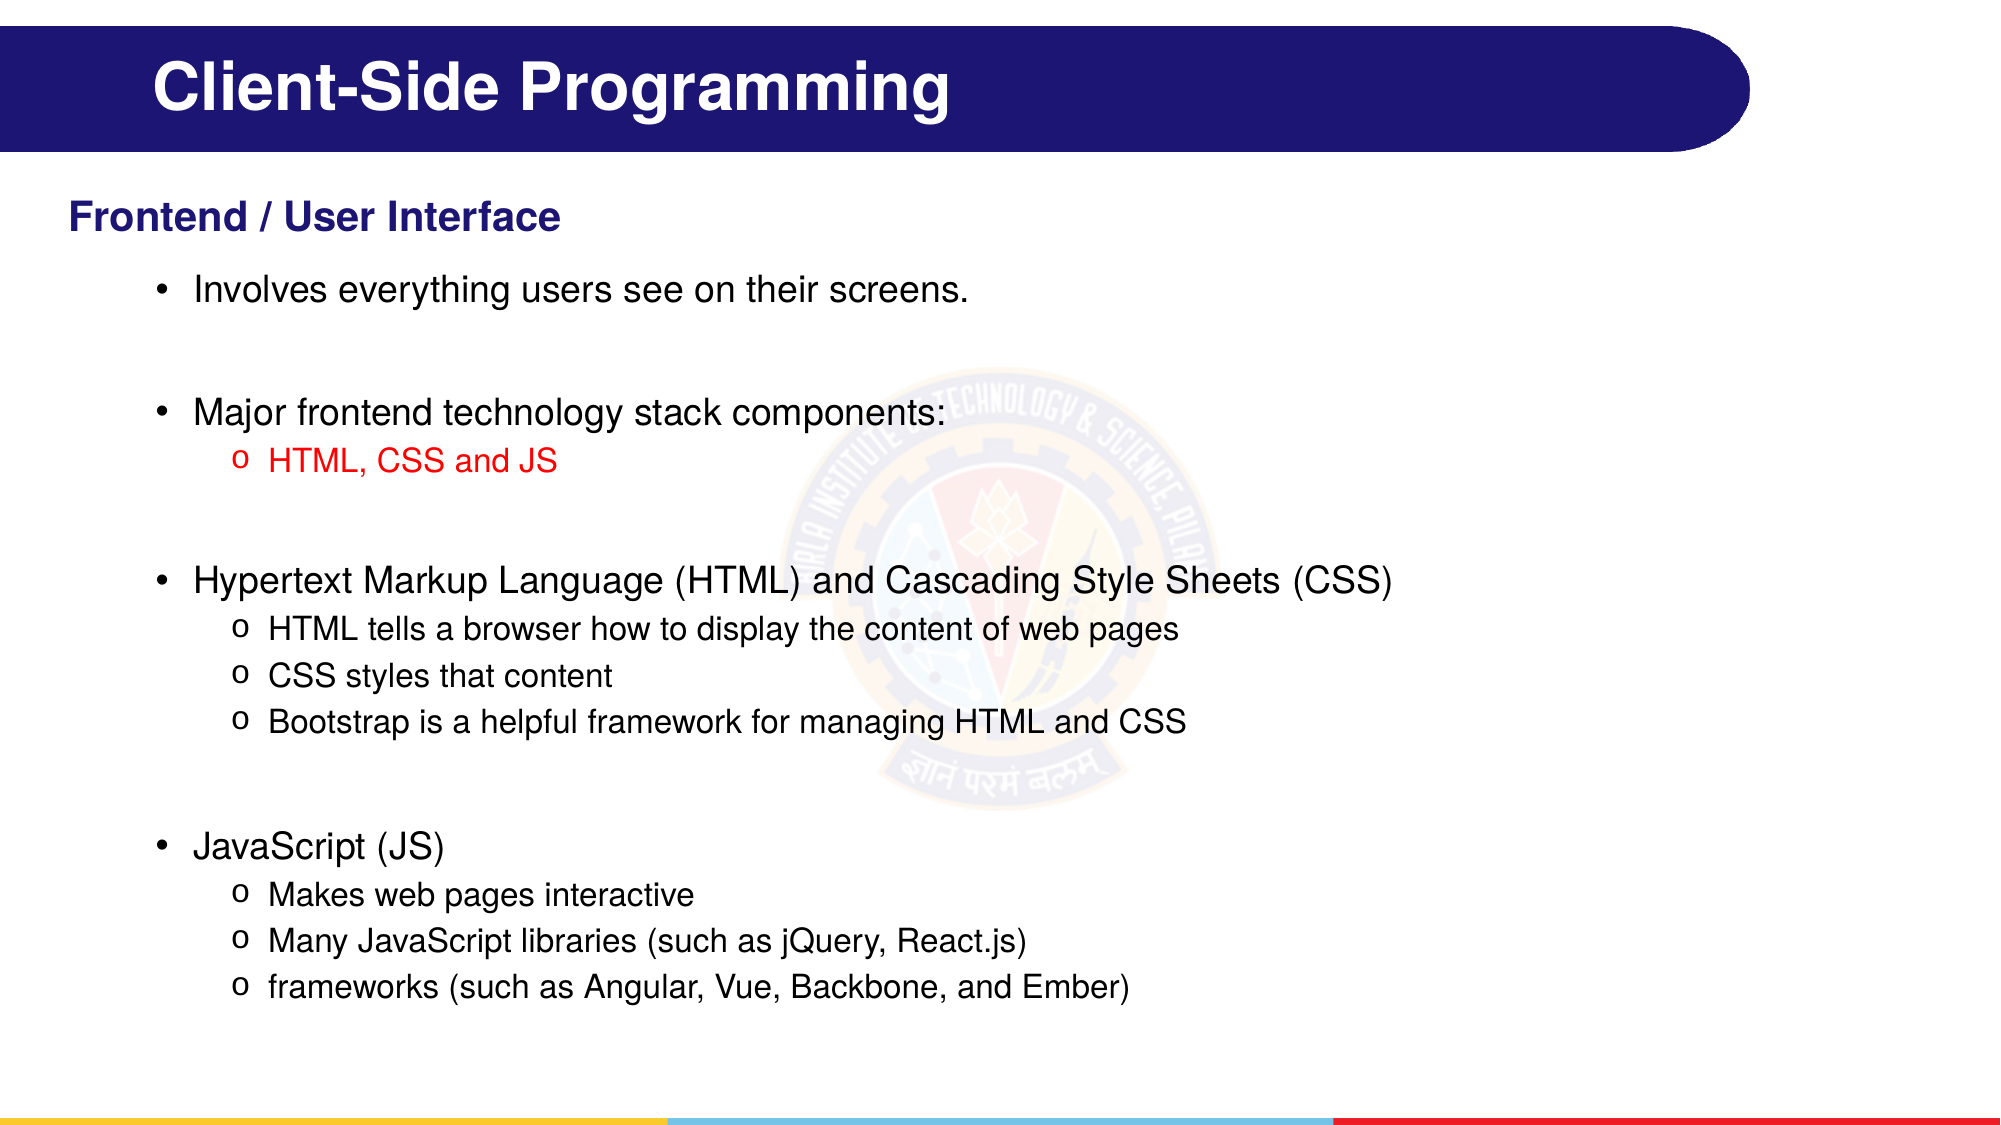

# Client-Side Programming
Frontend / User Interface
Involves everything users see on their screens.

Major frontend technology stack components:
HTML, CSS and JS

Hypertext Markup Language (HTML) and Cascading Style Sheets (CSS)
HTML tells a browser how to display the content of web pages
CSS styles that content
Bootstrap is a helpful framework for managing HTML and CSS

JavaScript (JS)
Makes web pages interactive
Many JavaScript libraries (such as jQuery, React.js)
frameworks (such as Angular, Vue, Backbone, and Ember)